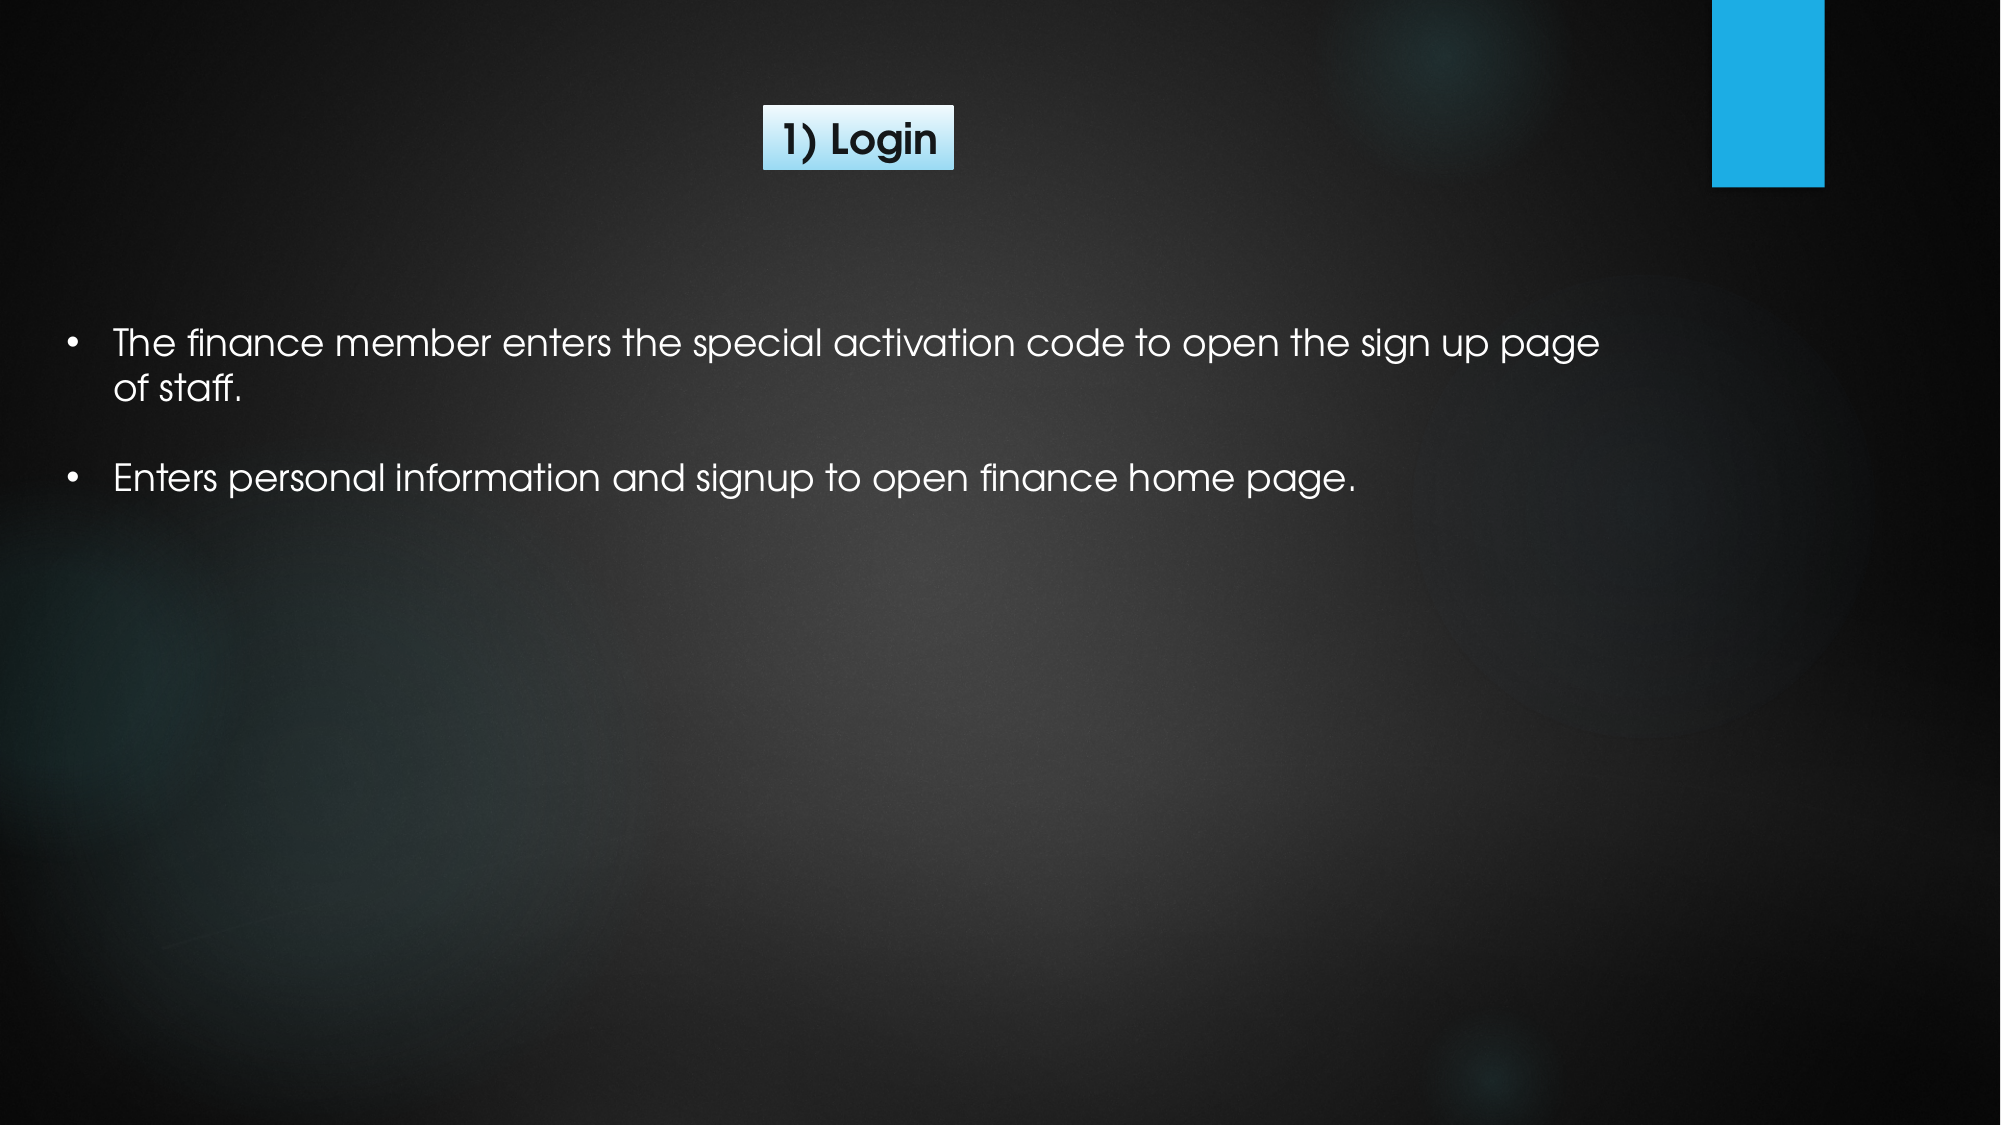

1) Login
The finance member enters the special activation code to open the sign up page of staff.

Enters personal information and signup to open finance home page.